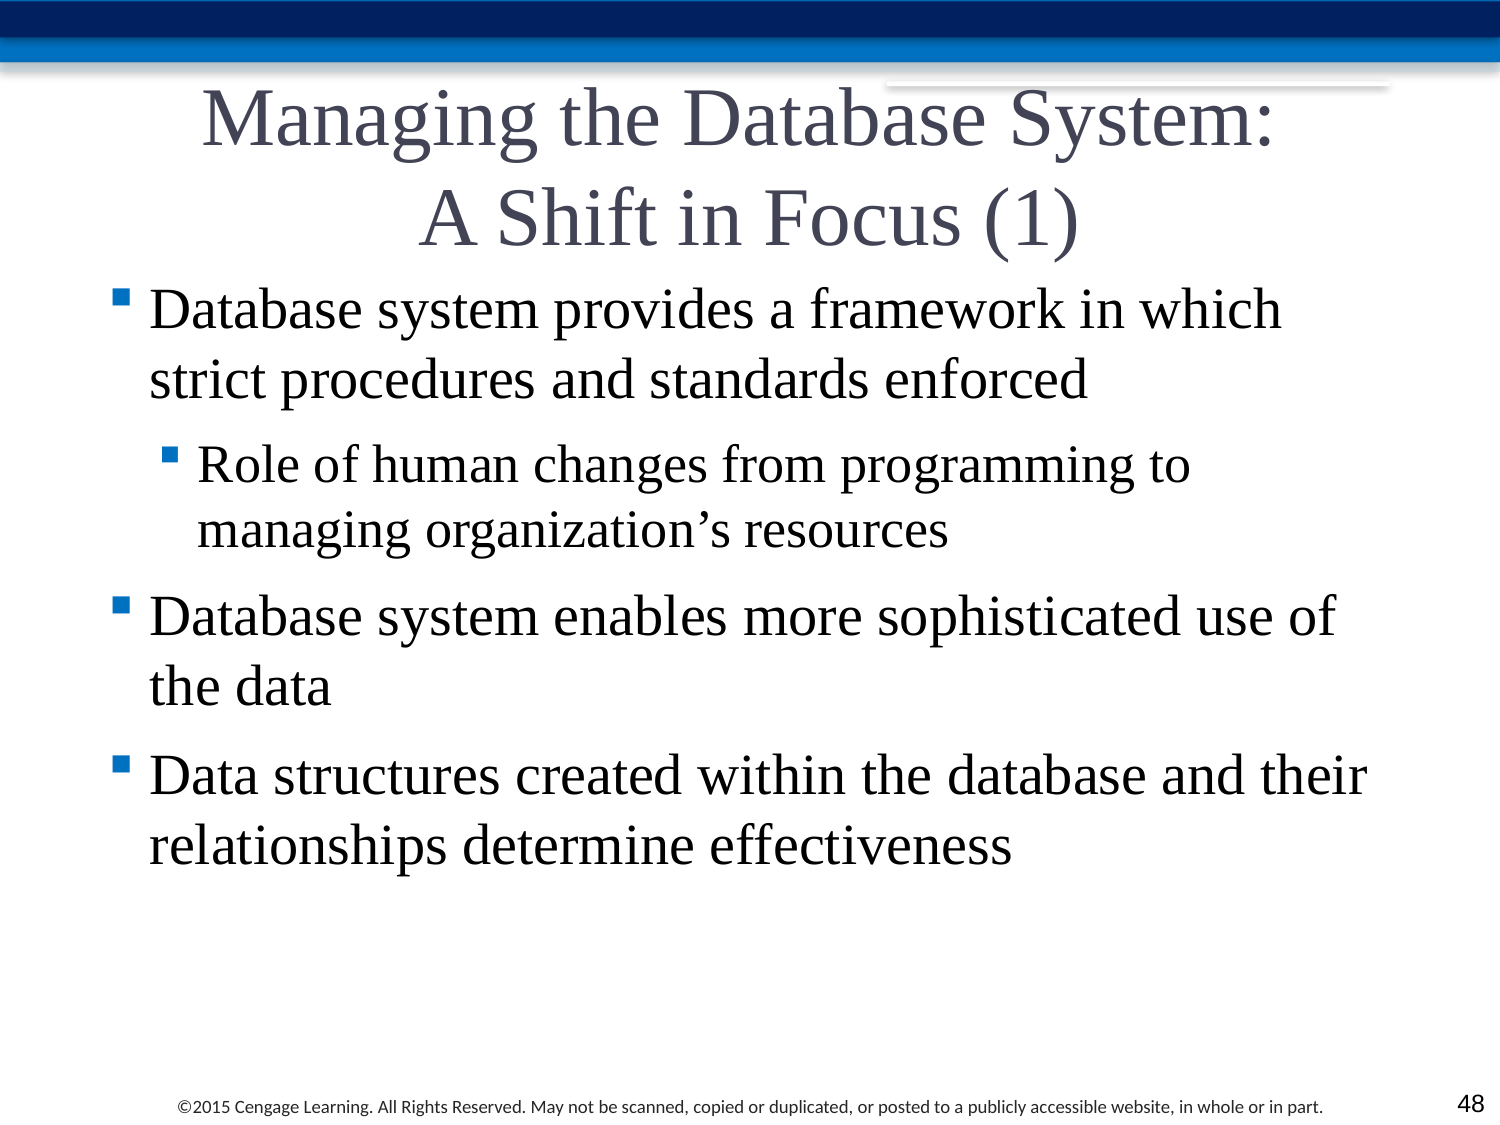

# Managing the Database System: A Shift in Focus (1)
Database system provides a framework in which strict procedures and standards enforced
Role of human changes from programming to managing organization’s resources
Database system enables more sophisticated use of the data
Data structures created within the database and their relationships determine effectiveness
48